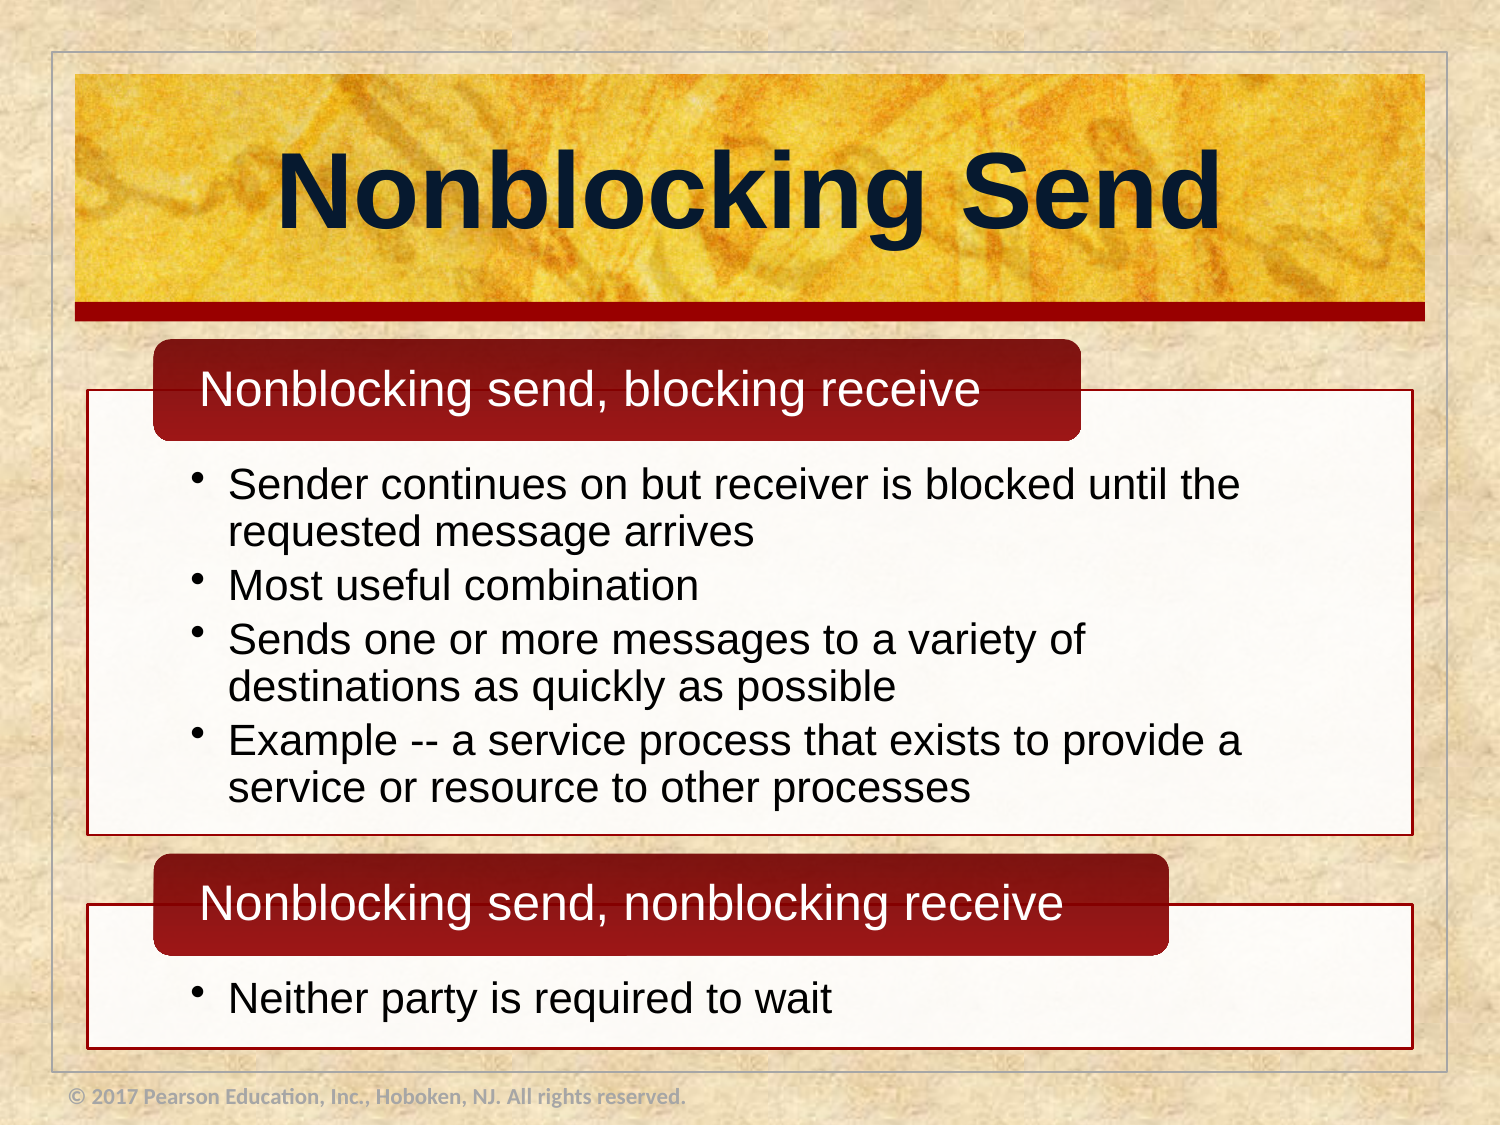

# Nonblocking Send
Sender continues on but receiver is blocked until the requested message arrives
Most useful combination
Sends one or more messages to a variety of destinations as quickly as possible
Example -- a service process that exists to provide a service or resource to other processes
Nonblocking send, blocking receive
Neither party is required to wait
Nonblocking send, nonblocking receive
© 2017 Pearson Education, Inc., Hoboken, NJ. All rights reserved.